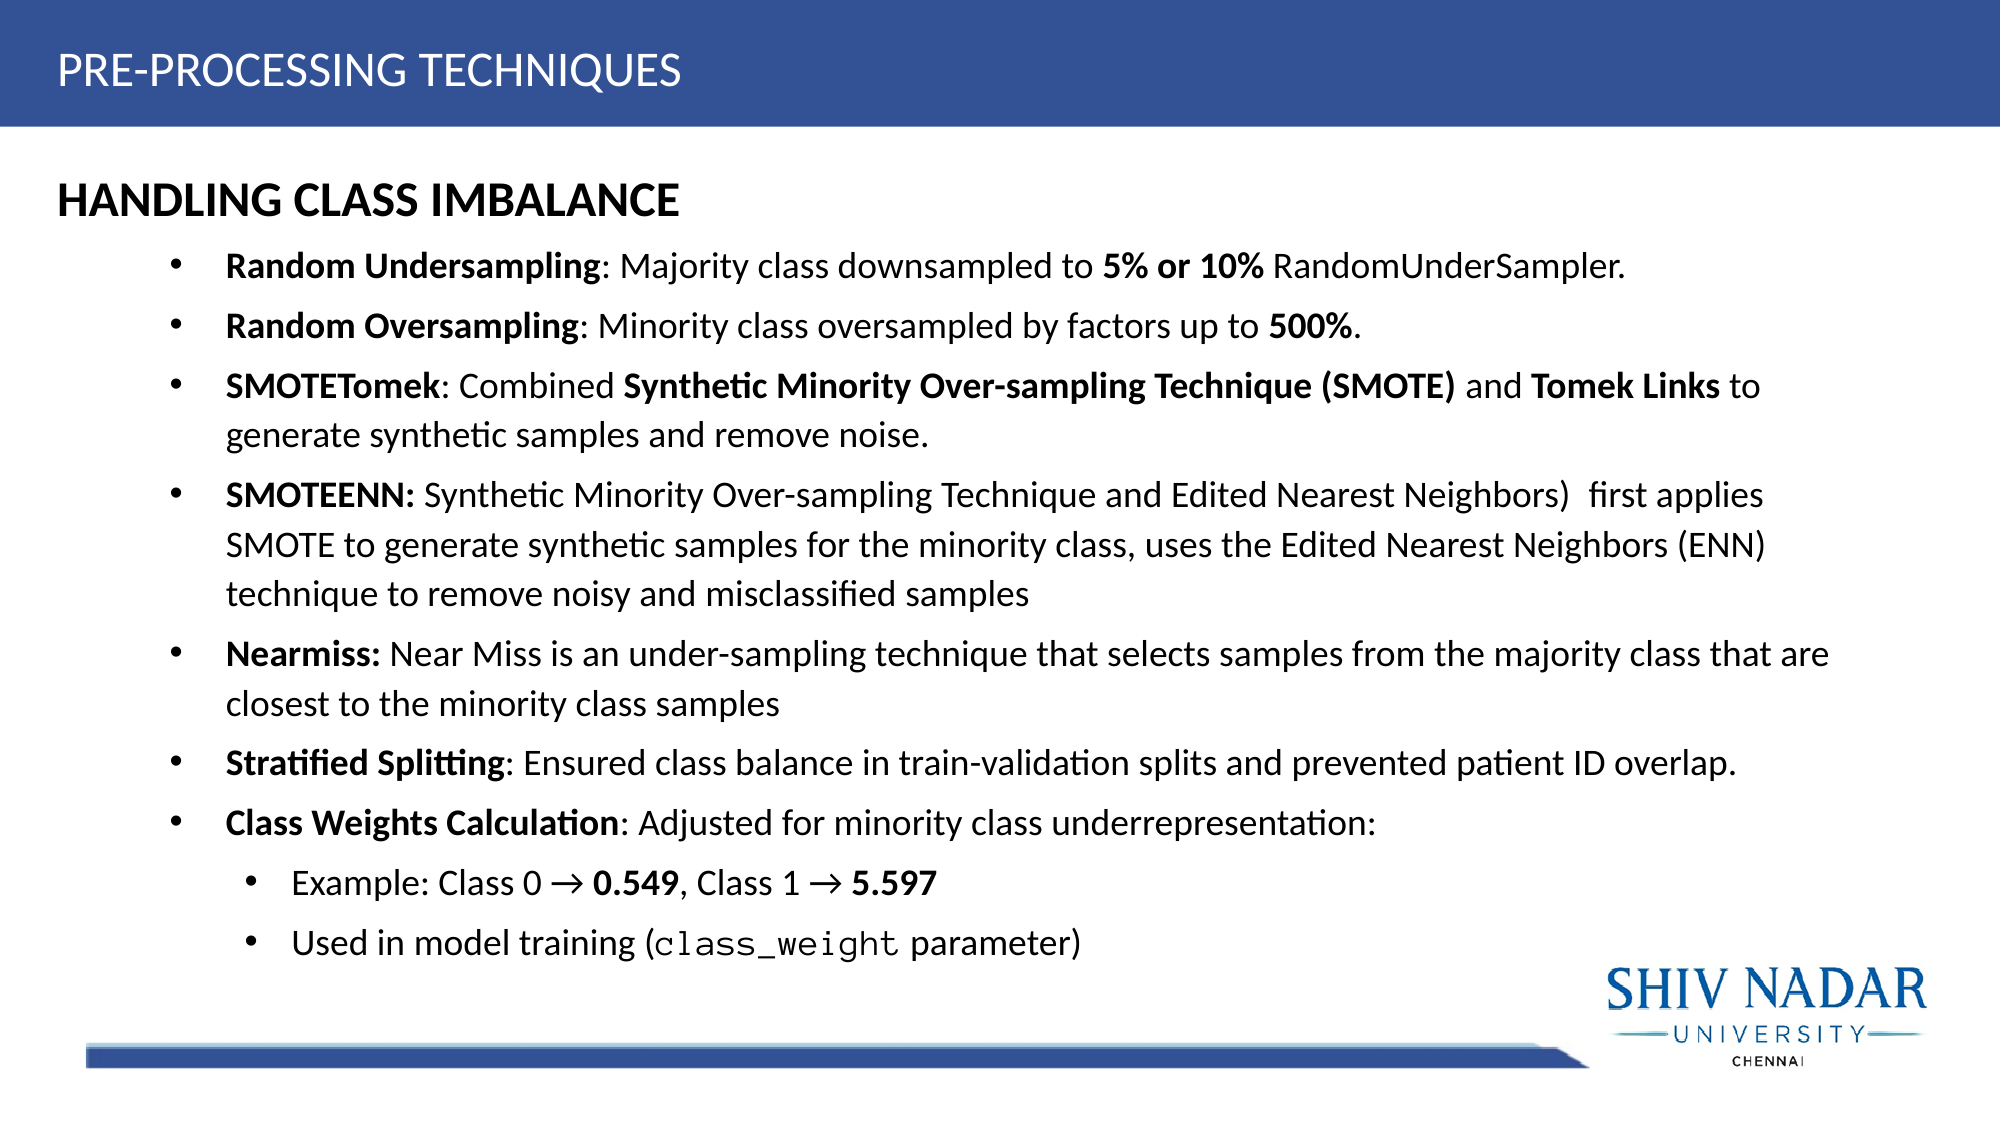

PRE-PROCESSING TECHNIQUES

HANDLING CLASS IMBALANCE
Random Undersampling: Majority class downsampled to 5% or 10% RandomUnderSampler.
Random Oversampling: Minority class oversampled by factors up to 500%.
SMOTETomek: Combined Synthetic Minority Over-sampling Technique (SMOTE) and Tomek Links to generate synthetic samples and remove noise.
SMOTEENN: Synthetic Minority Over-sampling Technique and Edited Nearest Neighbors)  first applies SMOTE to generate synthetic samples for the minority class, uses the Edited Nearest Neighbors (ENN) technique to remove noisy and misclassified samples
Nearmiss: Near Miss is an under-sampling technique that selects samples from the majority class that are closest to the minority class samples
Stratified Splitting: Ensured class balance in train-validation splits and prevented patient ID overlap.
Class Weights Calculation: Adjusted for minority class underrepresentation:
Example: Class 0 → 0.549, Class 1 → 5.597
Used in model training (class_weight parameter)